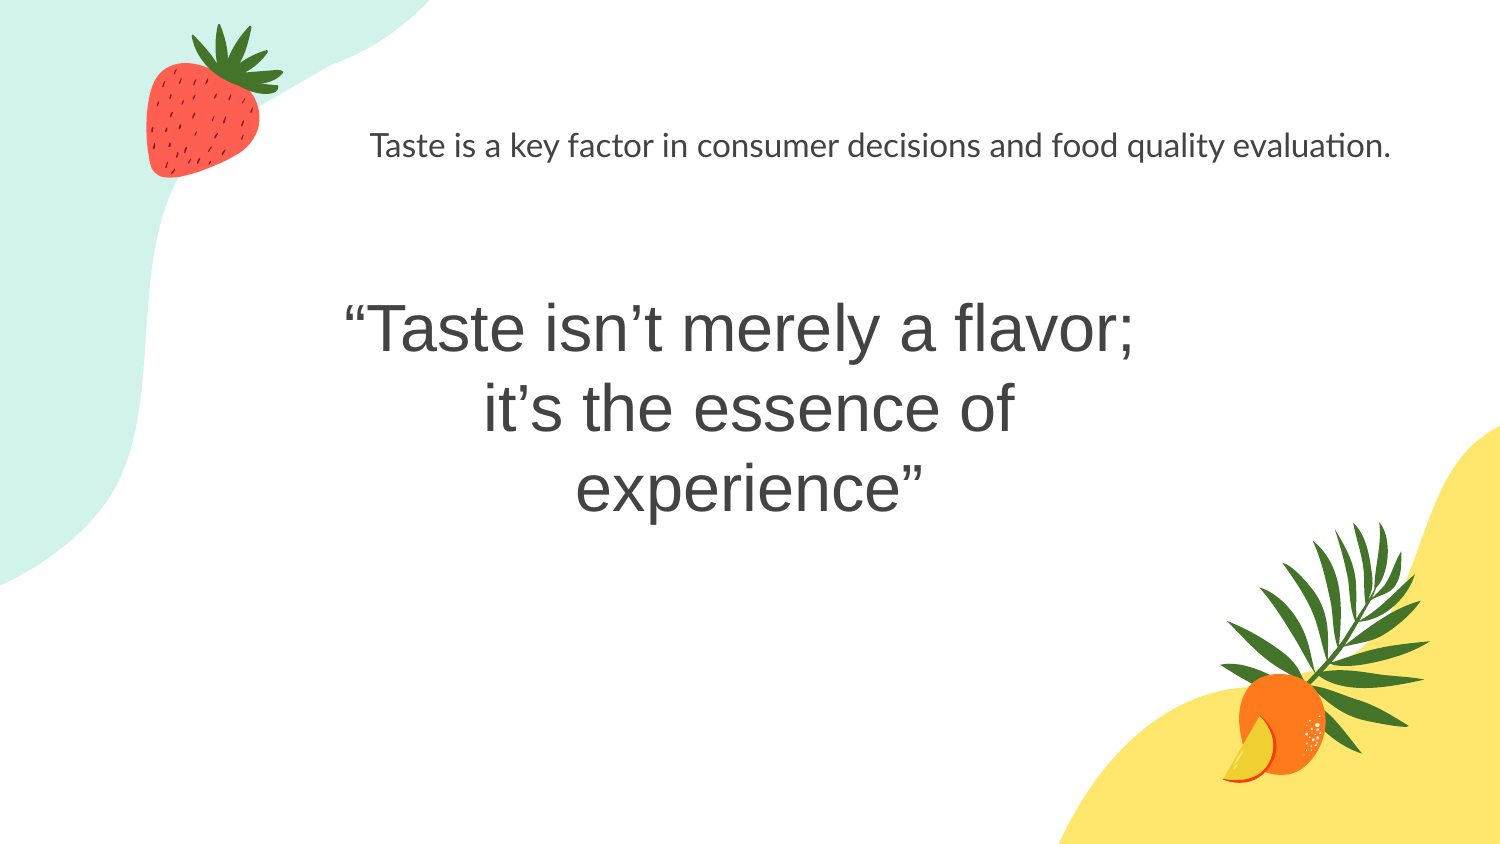

Taste is a key factor in consumer decisions and food quality evaluation.
# “Taste isn’t merely a flavor;  it’s the essence of experience”